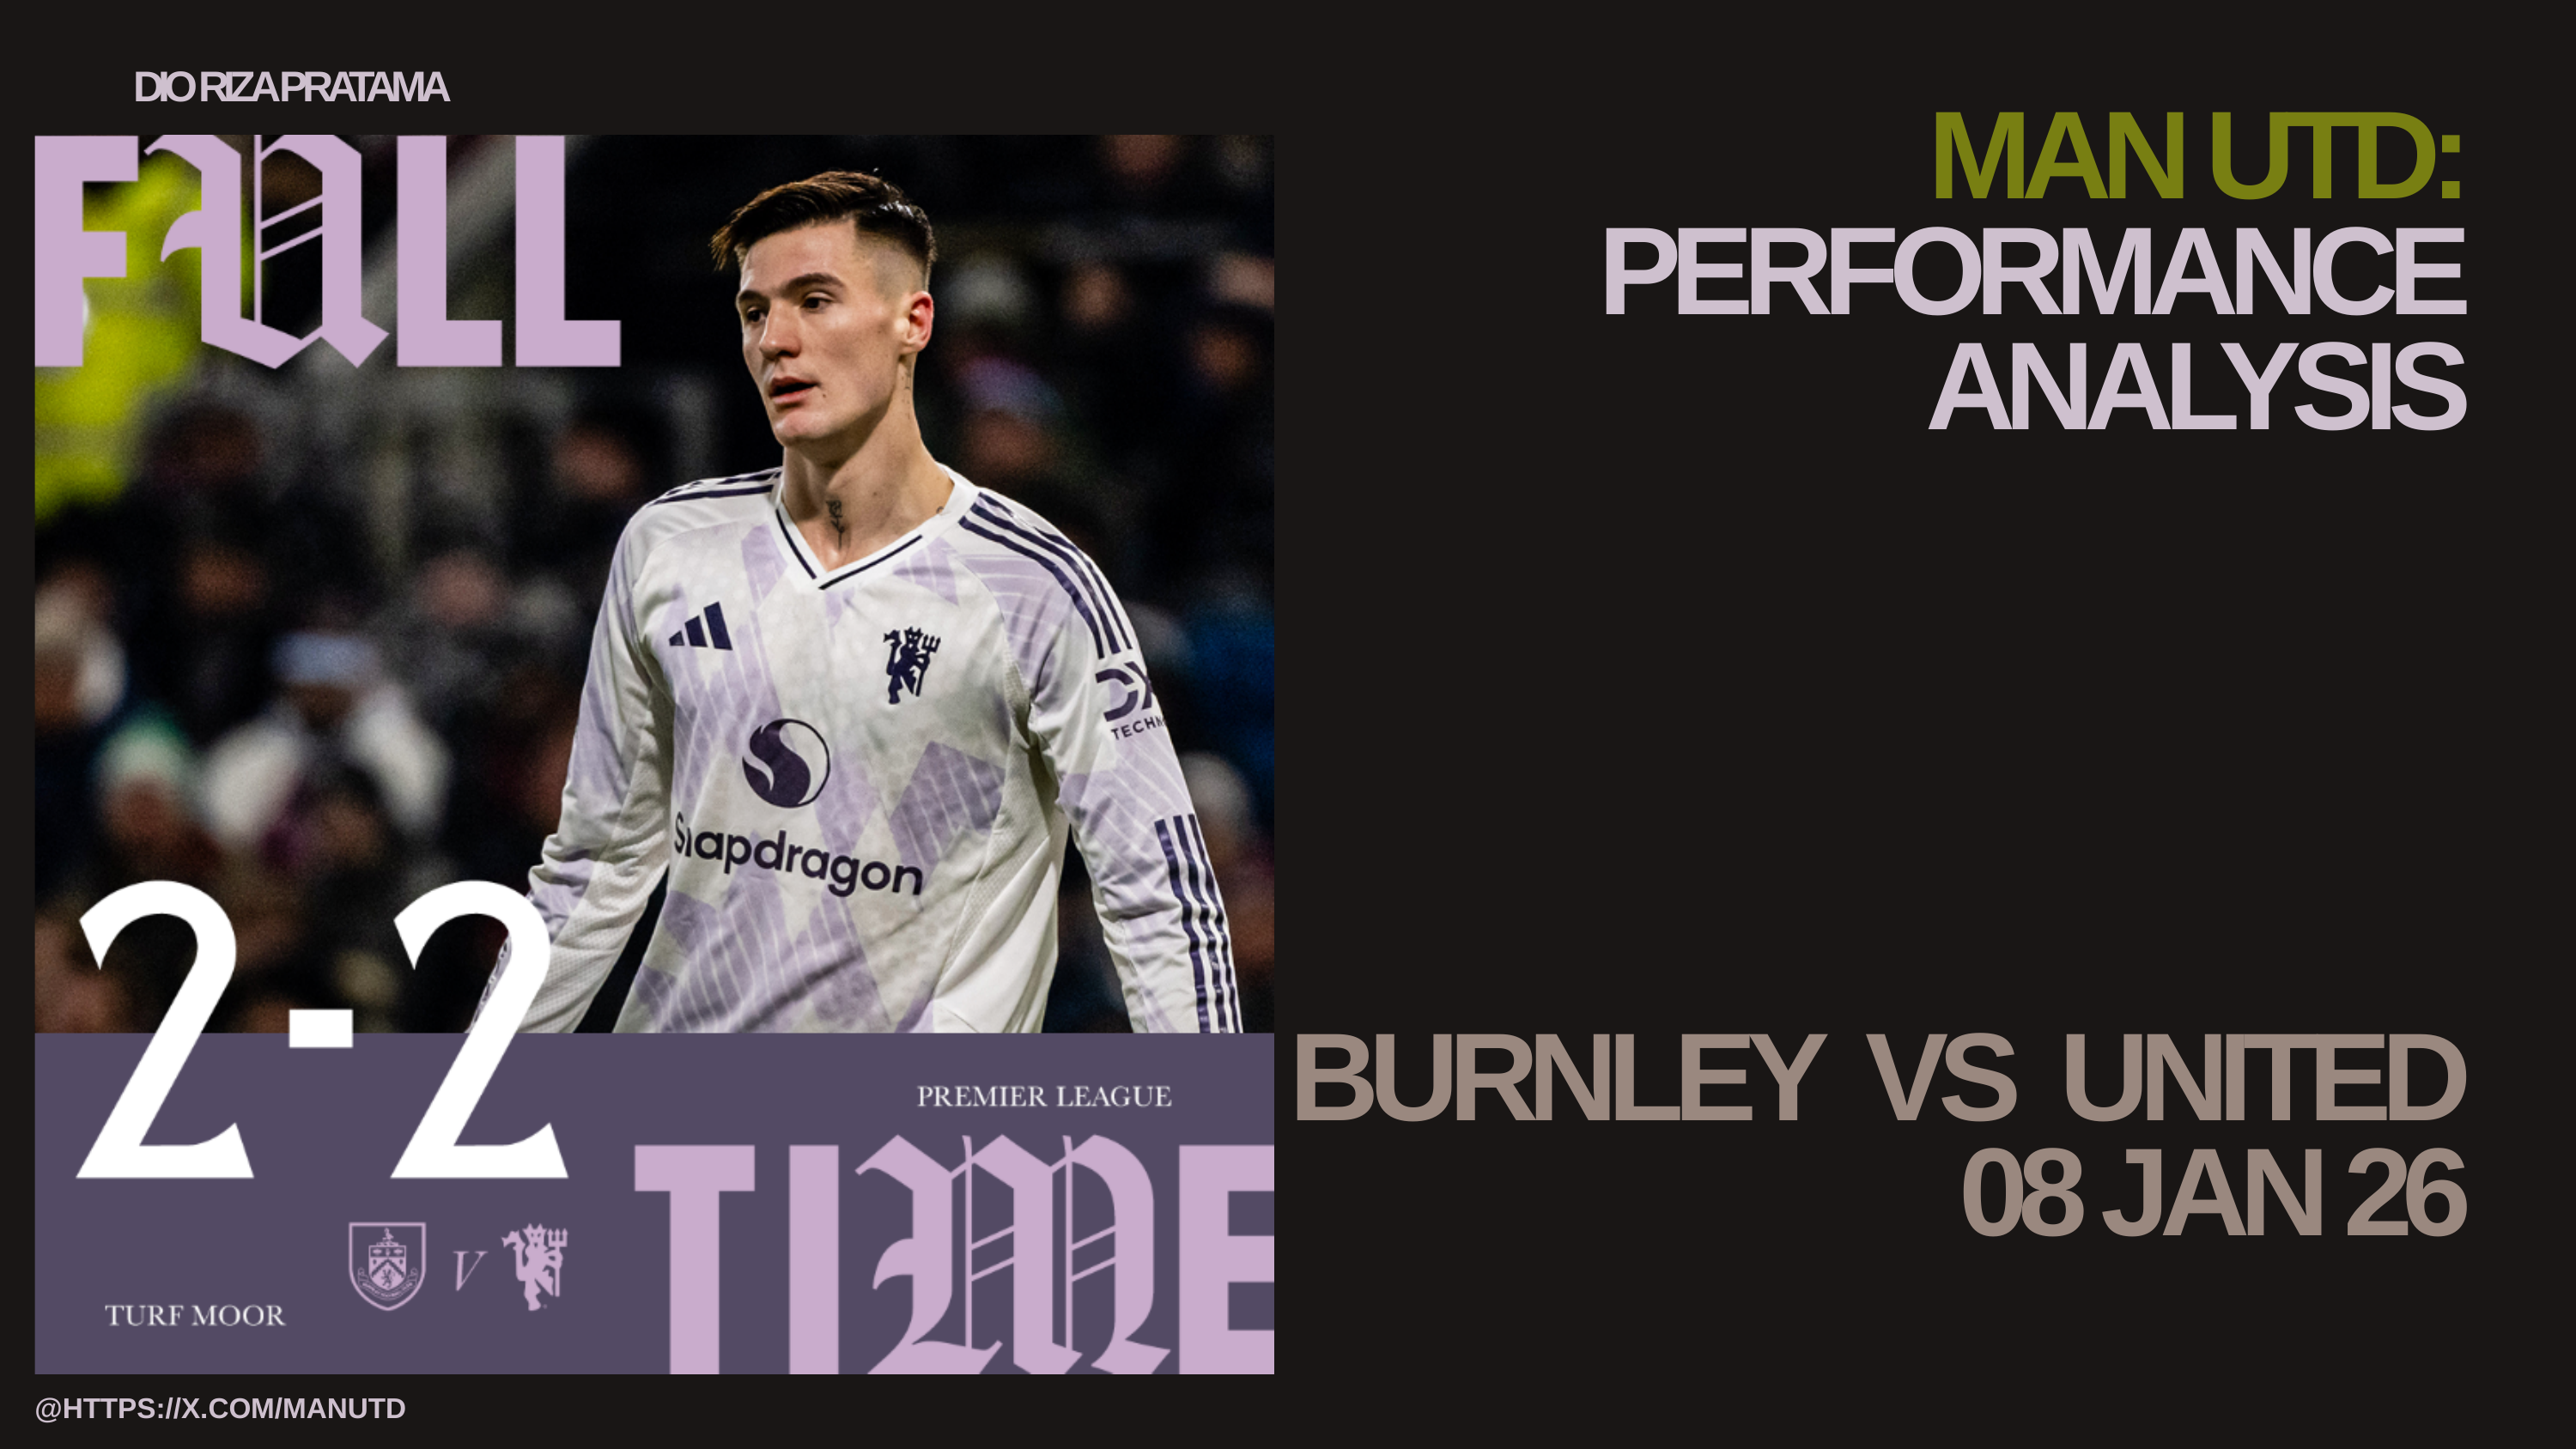

DIO RIZA PRATAMA
MAN UTD:
PERFORMANCE
ANALYSIS

BURNLEY  VS  UNITED
08 JAN 26

@HTTPS://X.COM/MANUTD